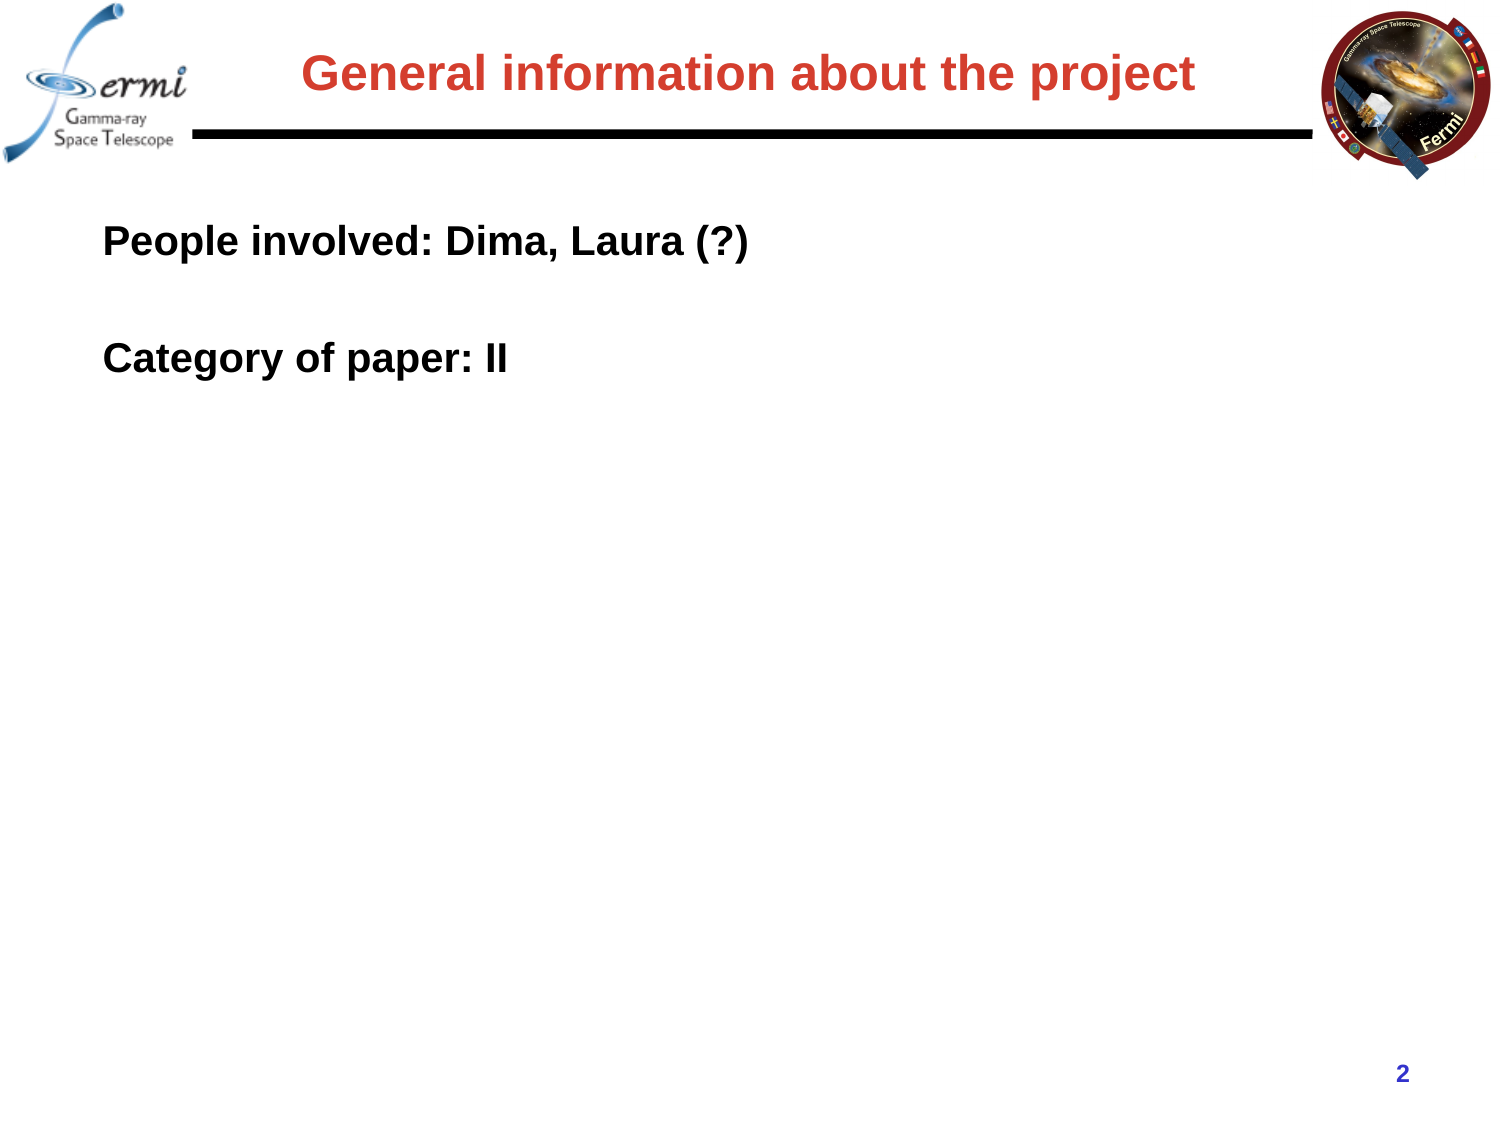

# General information about the project
People involved: Dima, Laura (?)

Category of paper: II
2